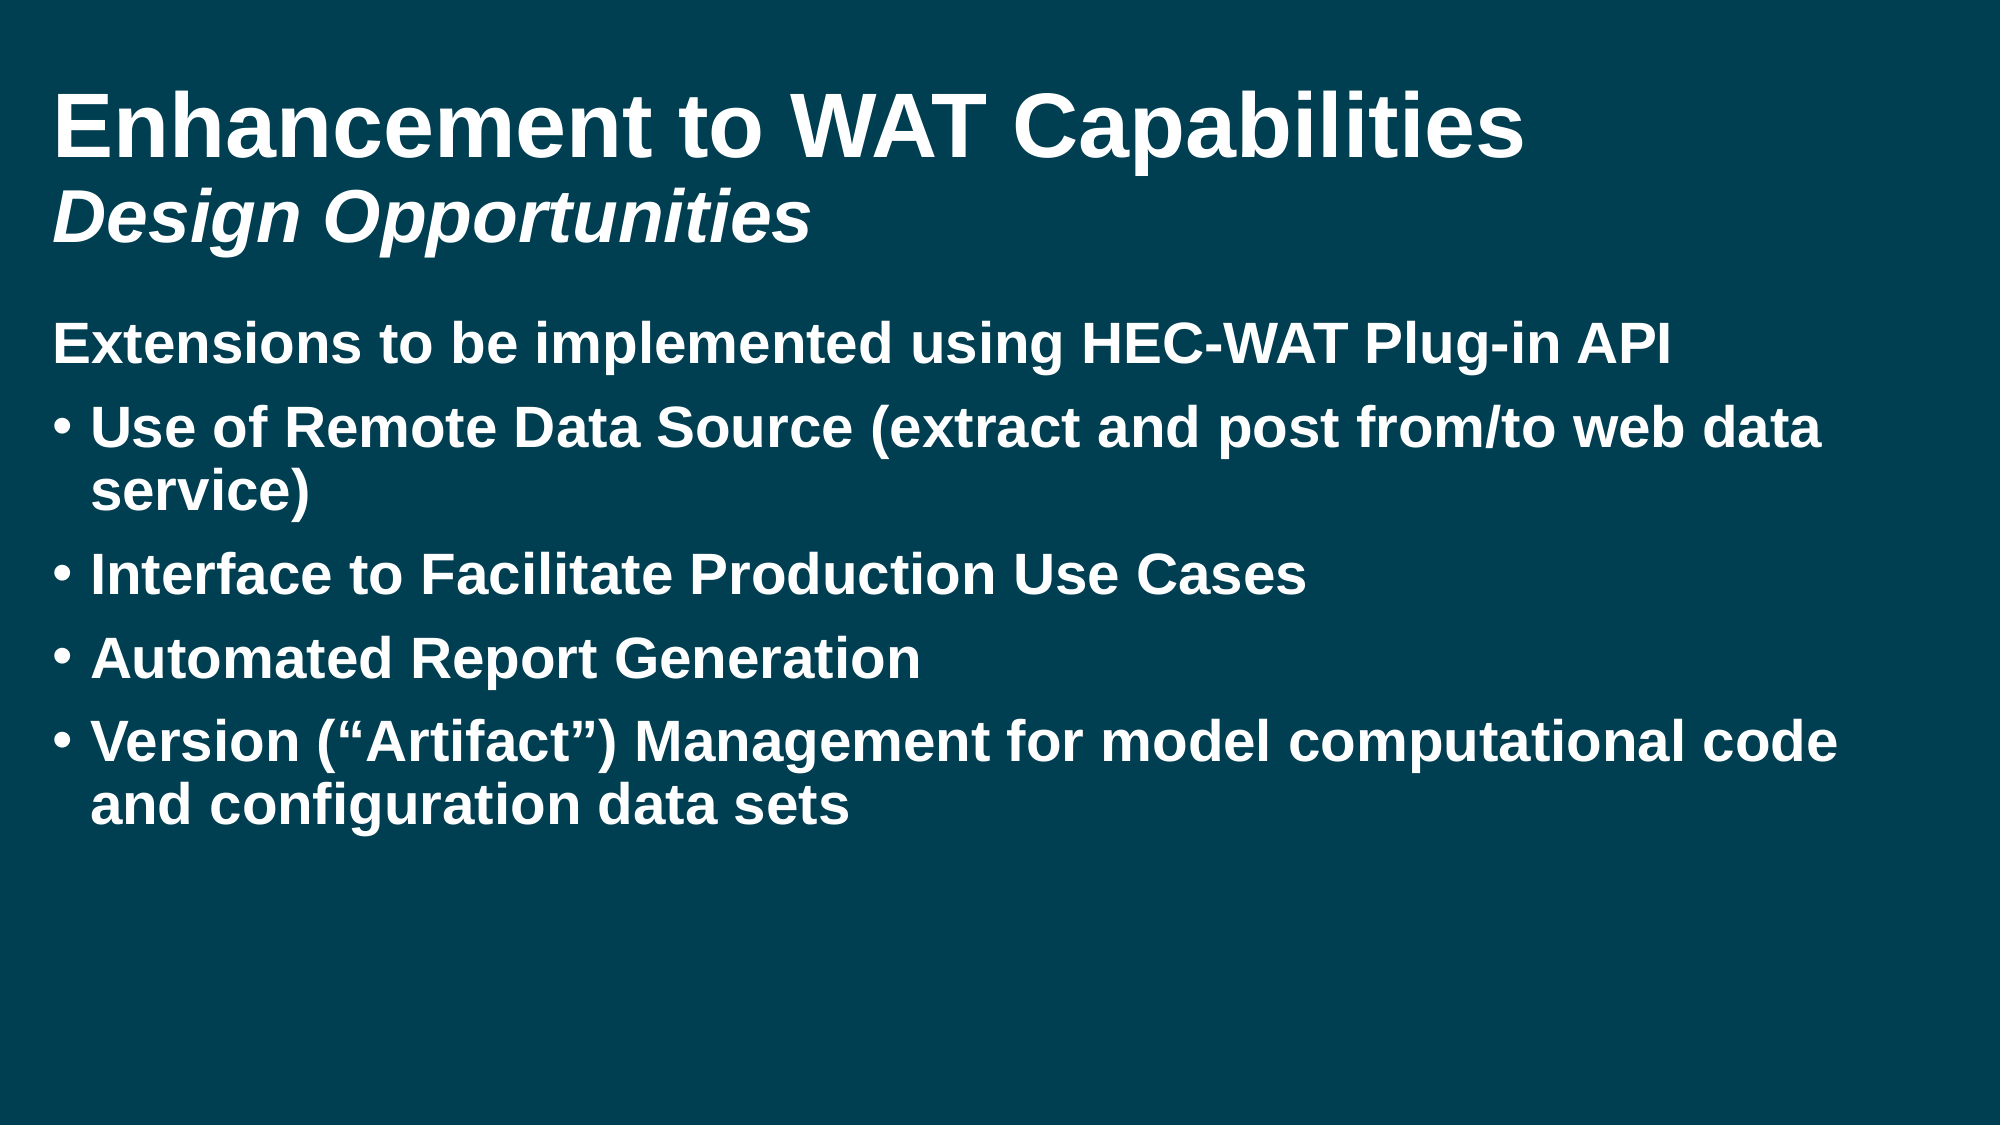

# Enhancement to WAT Capabilities Design Opportunities
Extensions to be implemented using HEC-WAT Plug-in API
Use of Remote Data Source (extract and post from/to web data service)
Interface to Facilitate Production Use Cases
Automated Report Generation
Version (“Artifact”) Management for model computational code and configuration data sets